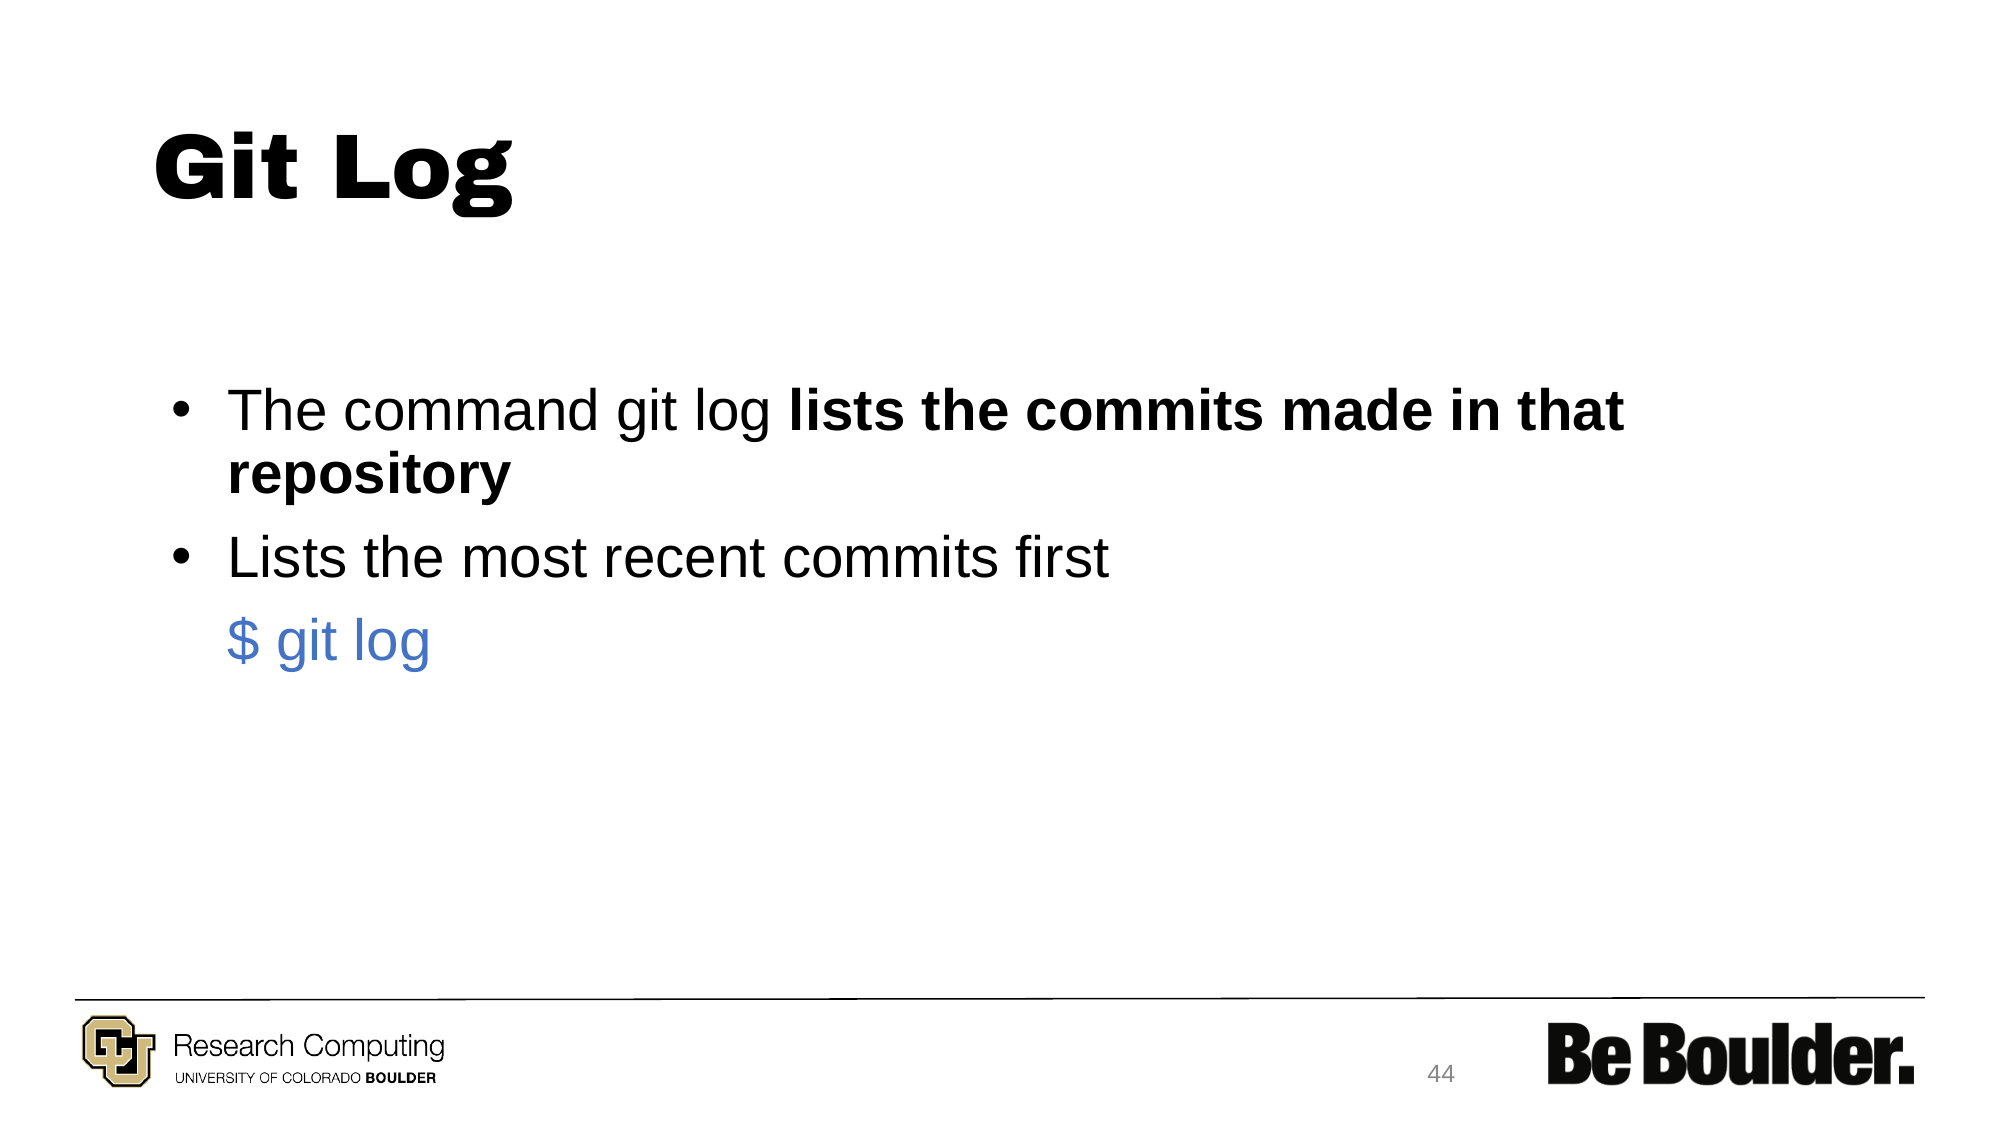

# Git Log
The command git log lists the commits made in that repository
Lists the most recent commits first
$ git log
44